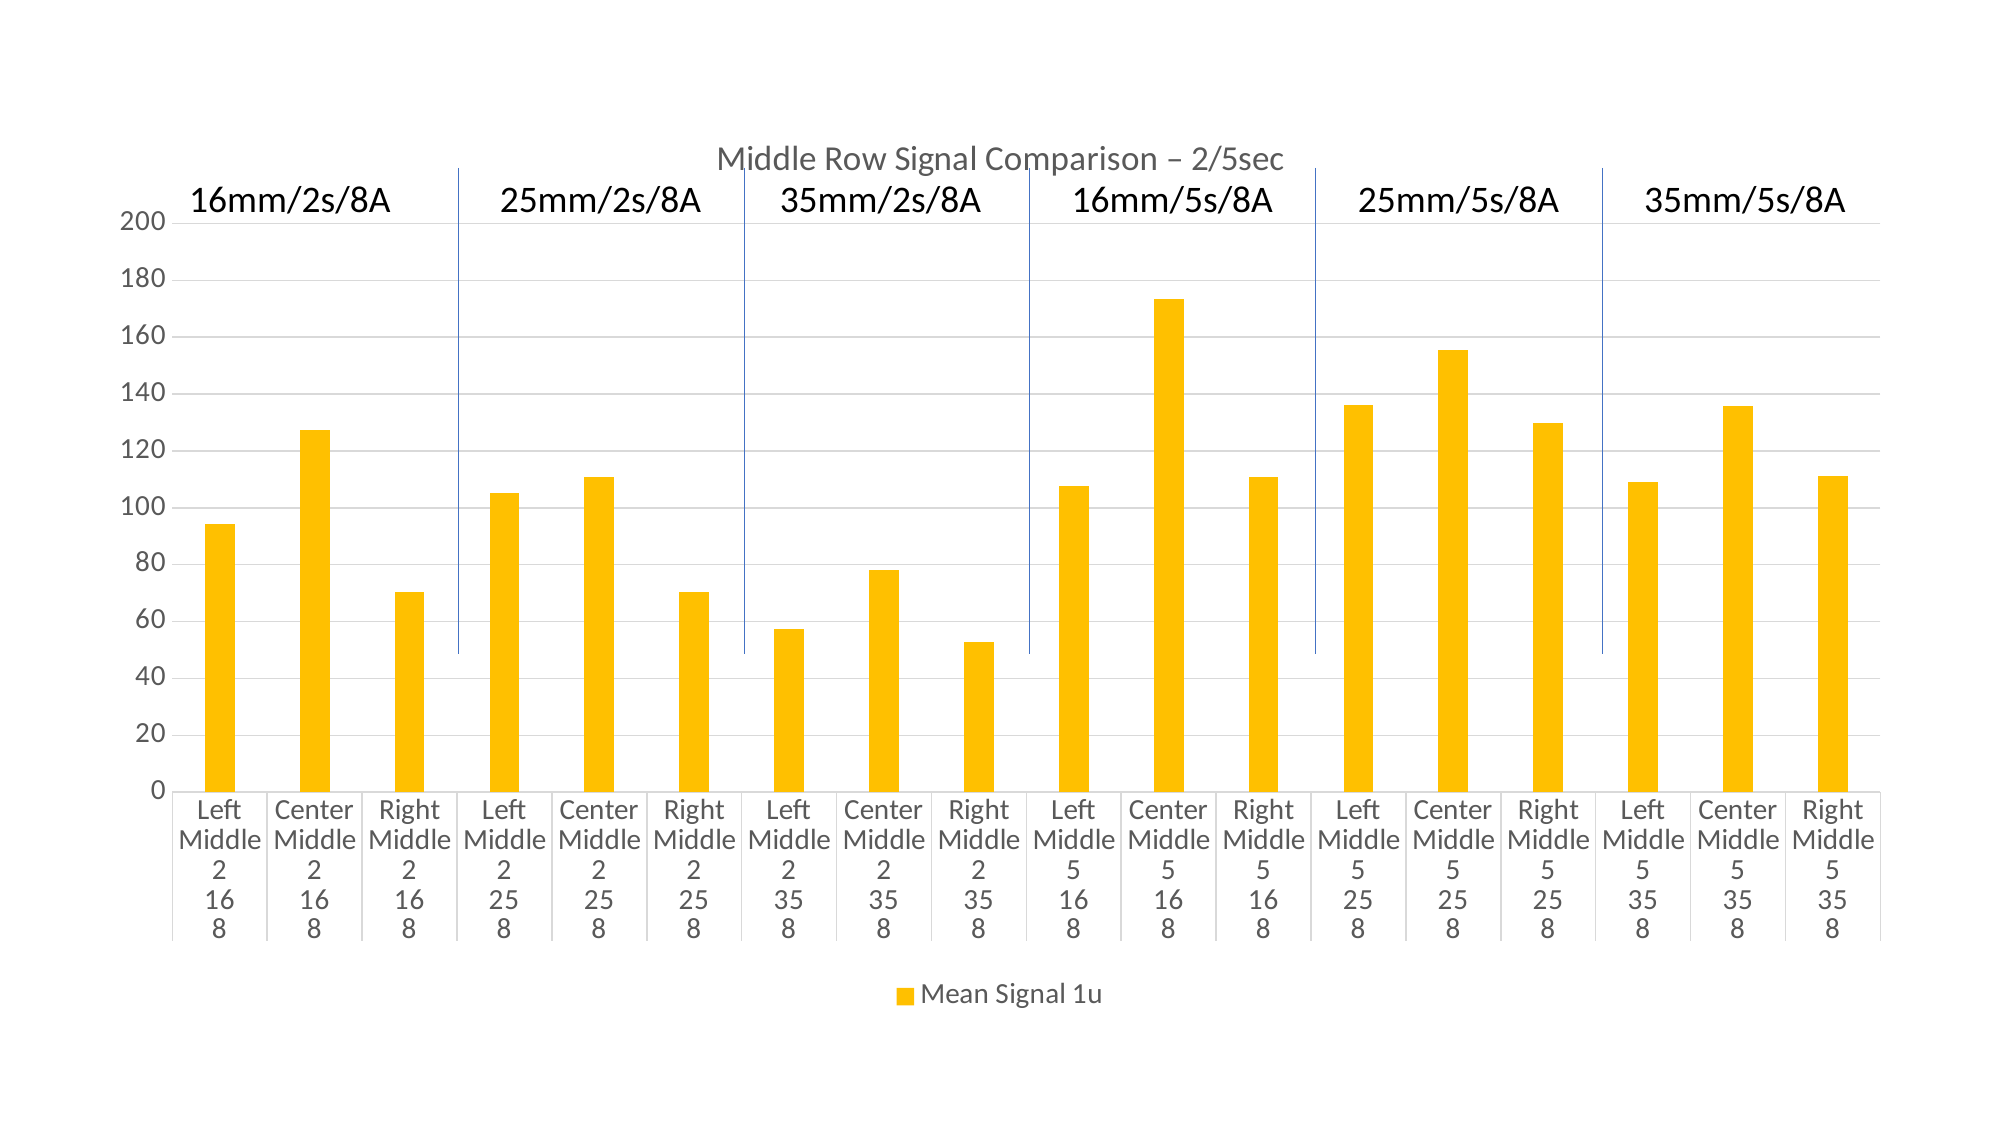

### Chart: Middle Row Signal Comparison – 2/5sec

| Category | Mean Signal 1u |
|---|---|
| Left Middle | 94.366 |
| Center Middle | 127.47 |
| Right Middle | 70.43 |
| Left Middle | 105.228 |
| Center Middle | 110.707 |
| Right Middle | 70.46 |
| Left Middle | 57.539 |
| Center Middle | 78.12 |
| Right Middle | 52.984 |
| Left Middle | 107.557 |
| Center Middle | 173.484 |
| Right Middle | 110.823 |
| Left Middle | 136.304 |
| Center Middle | 155.442 |
| Right Middle | 129.727 |
| Left Middle | 109.264 |
| Center Middle | 135.657 |
| Right Middle | 111.111 |
16mm/2s/8A
25mm/2s/8A
35mm/2s/8A
16mm/5s/8A
25mm/5s/8A
35mm/5s/8A